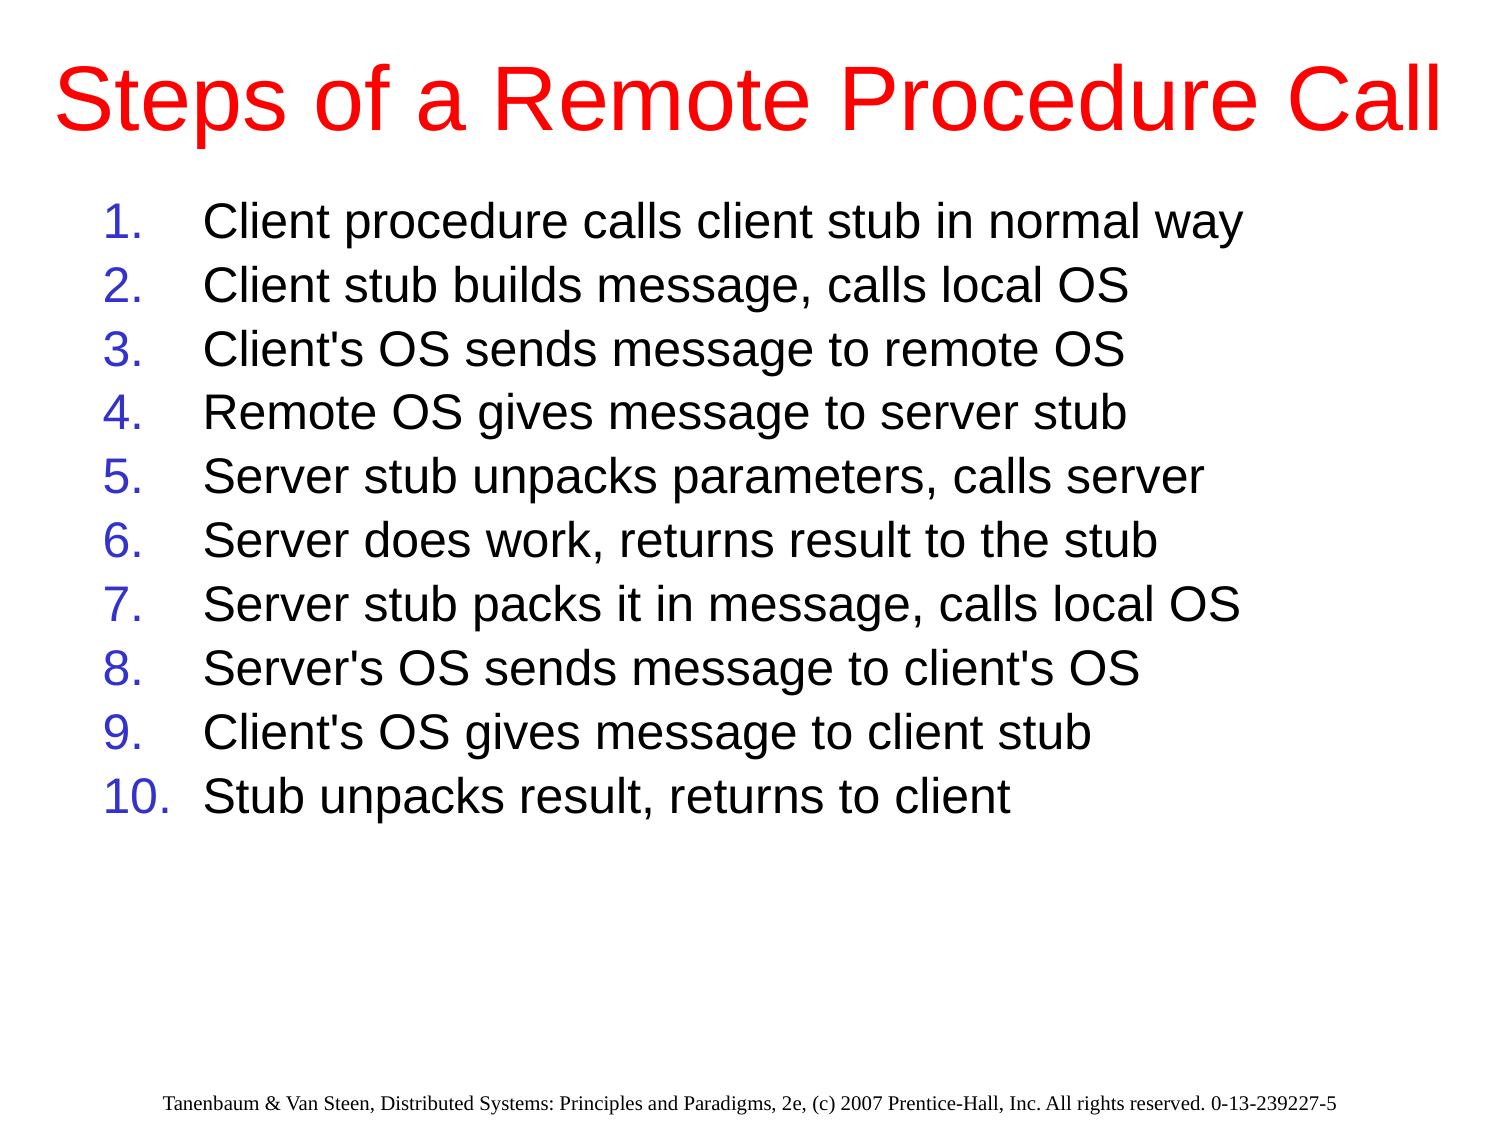

# Steps of a Remote Procedure Call
Client procedure calls client stub in normal way
Client stub builds message, calls local OS
Client's OS sends message to remote OS
Remote OS gives message to server stub
Server stub unpacks parameters, calls server
Server does work, returns result to the stub
Server stub packs it in message, calls local OS
Server's OS sends message to client's OS
Client's OS gives message to client stub
Stub unpacks result, returns to client
Tanenbaum & Van Steen, Distributed Systems: Principles and Paradigms, 2e, (c) 2007 Prentice-Hall, Inc. All rights reserved. 0-13-239227-5